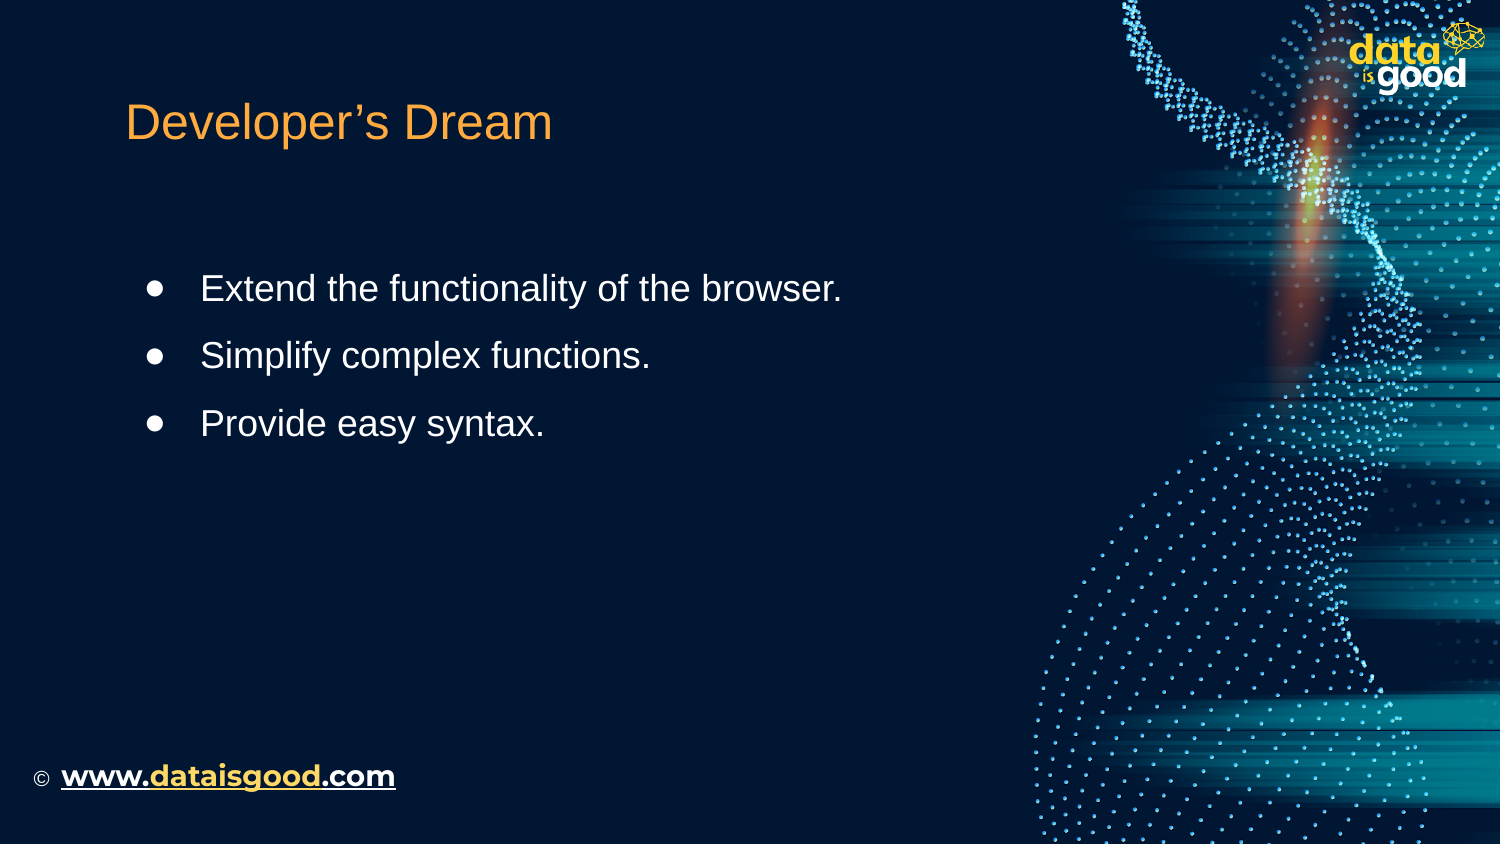

# Developer’s Dream
Extend the functionality of the browser.
Simplify complex functions.
Provide easy syntax.